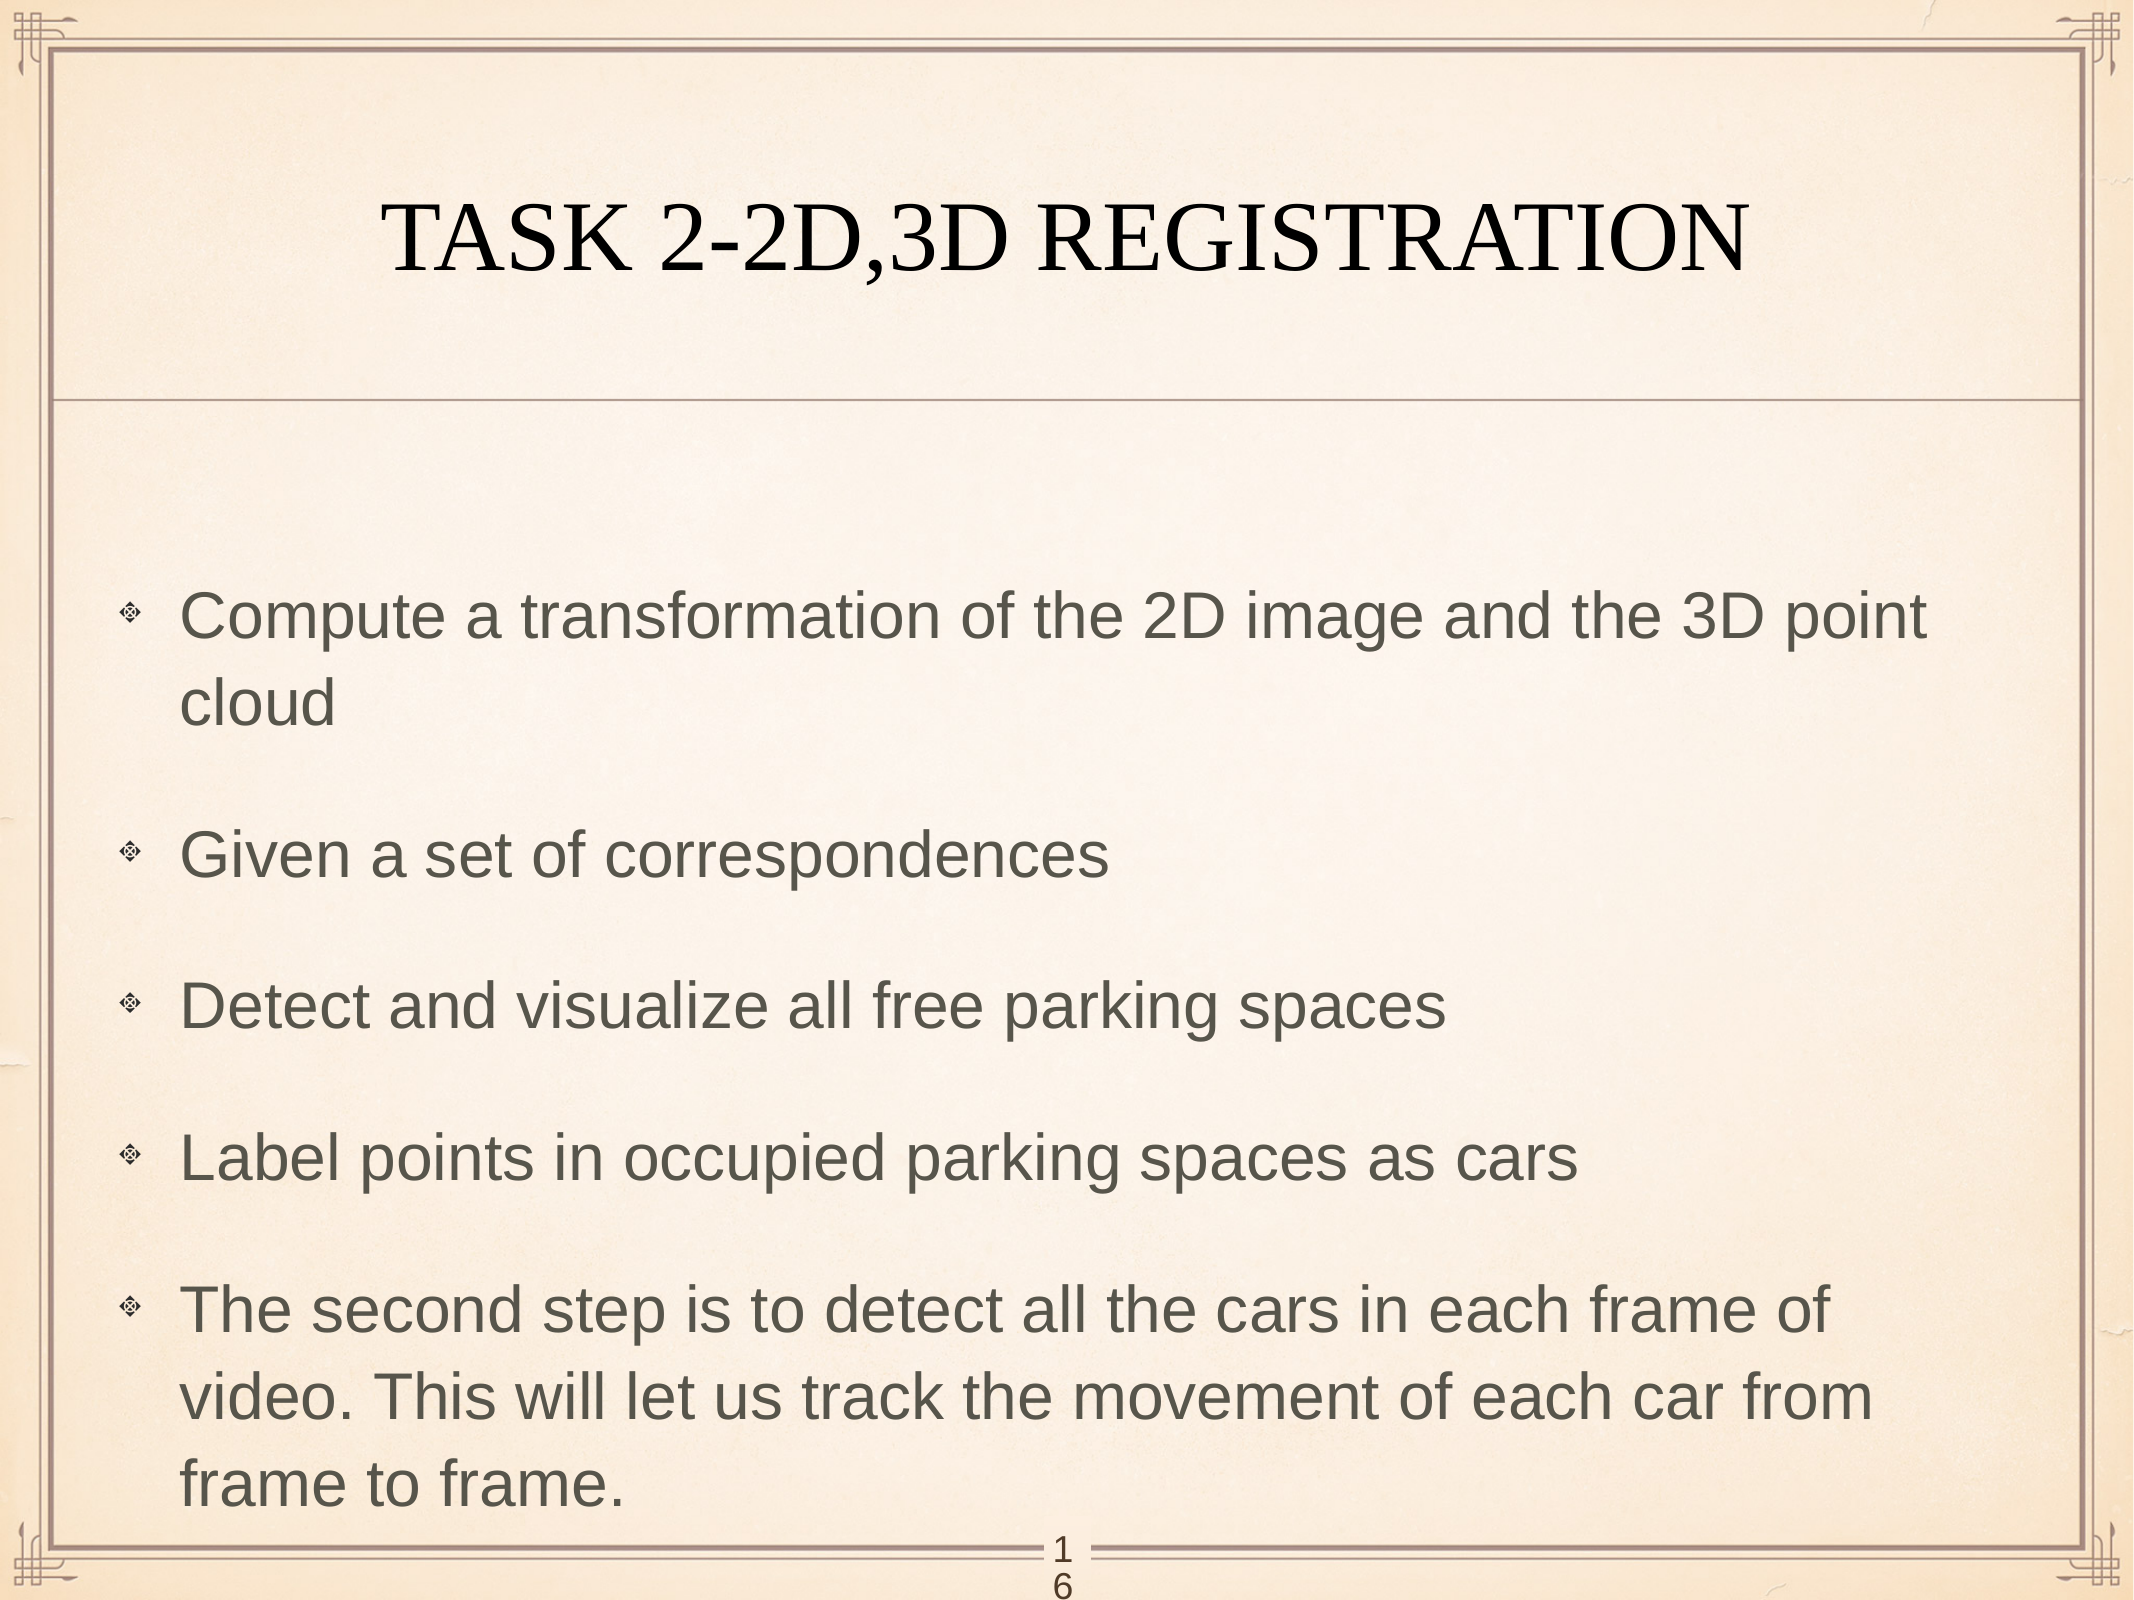

# TASK 2-2D,3D REGISTRATION
Compute a transformation of the 2D image and the 3D point cloud
Given a set of correspondences
Detect and visualize all free parking spaces
Label points in occupied parking spaces as cars
The second step is to detect all the cars in each frame of video. This will let us track the movement of each car from frame to frame.

16